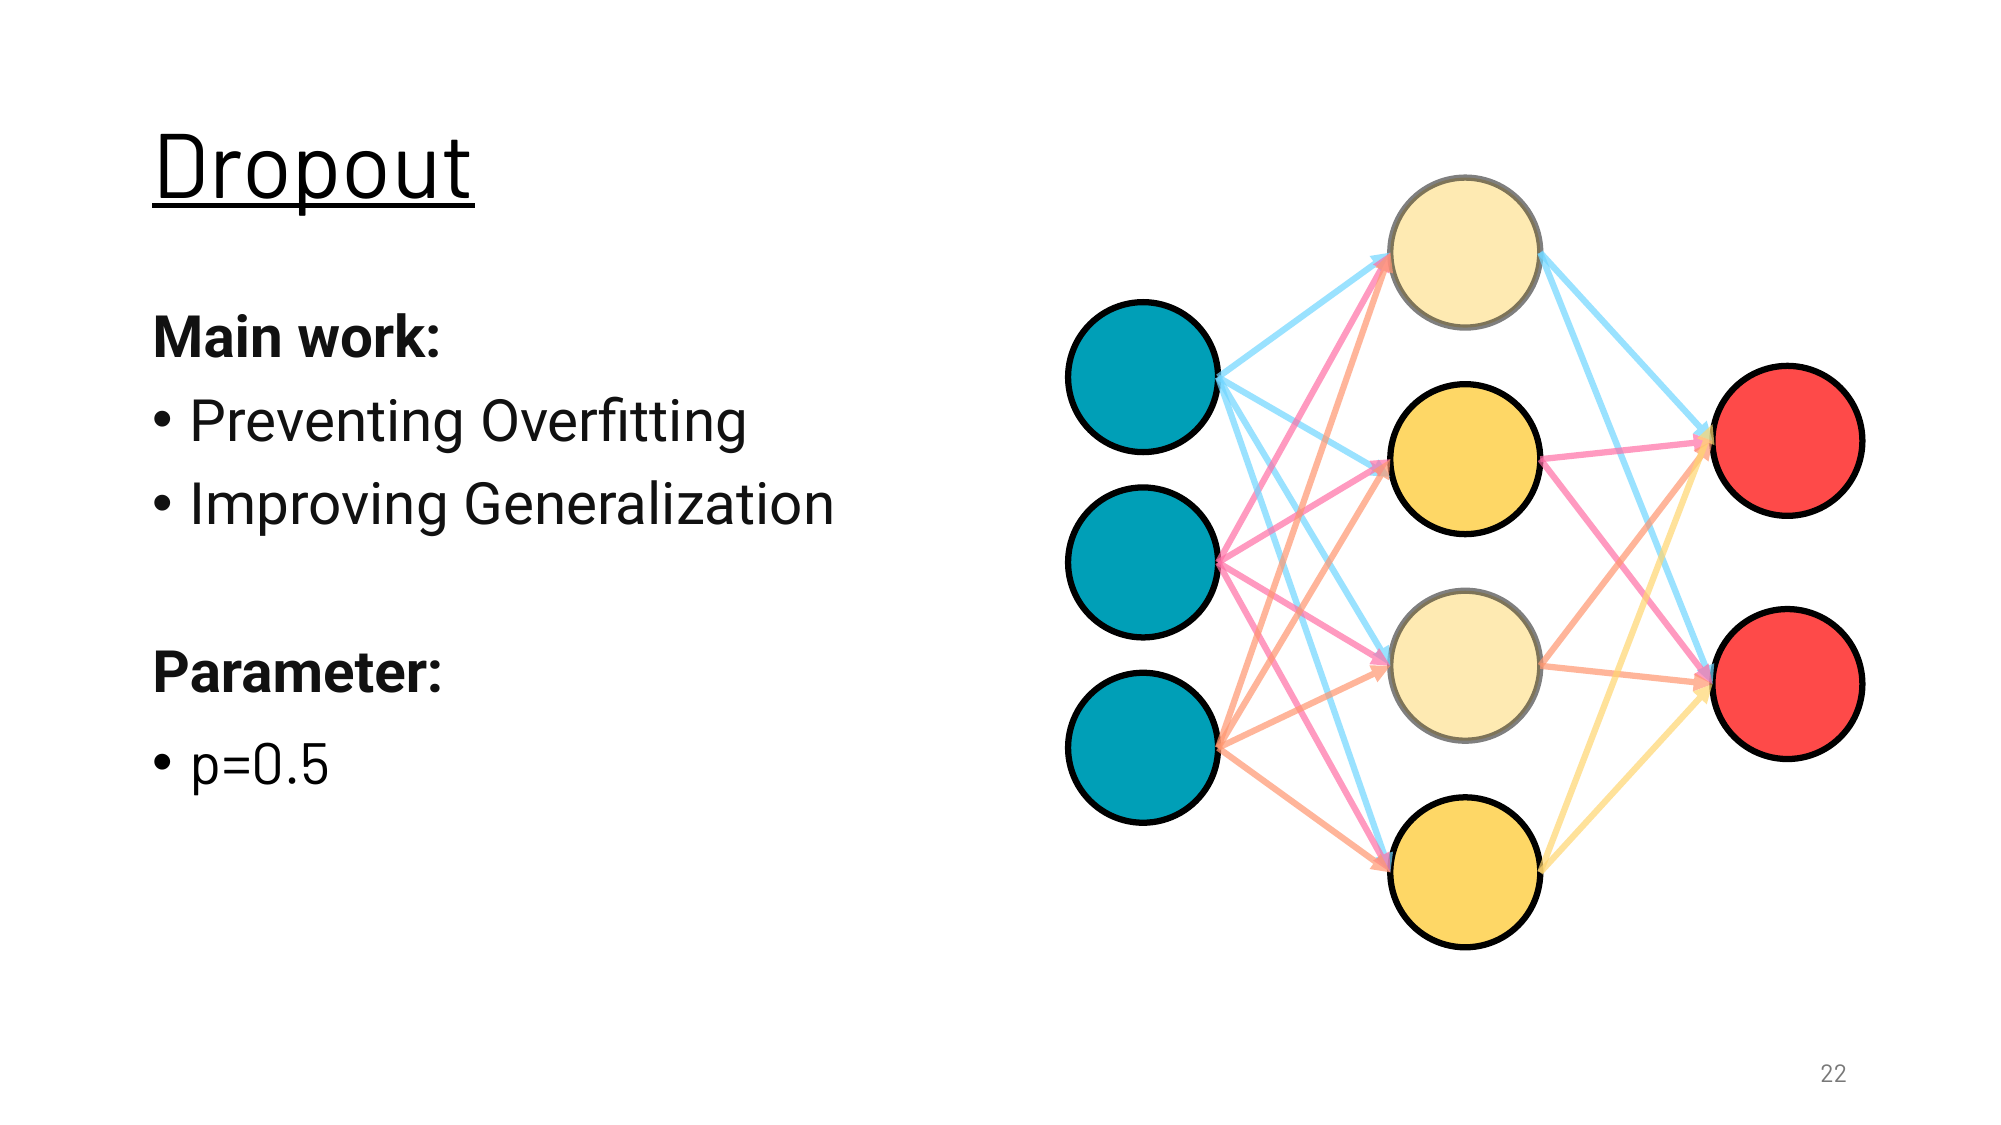

# Dropout

Main work:
Preventing Overfitting
Improving Generalization

Parameter:
p=0.5
22